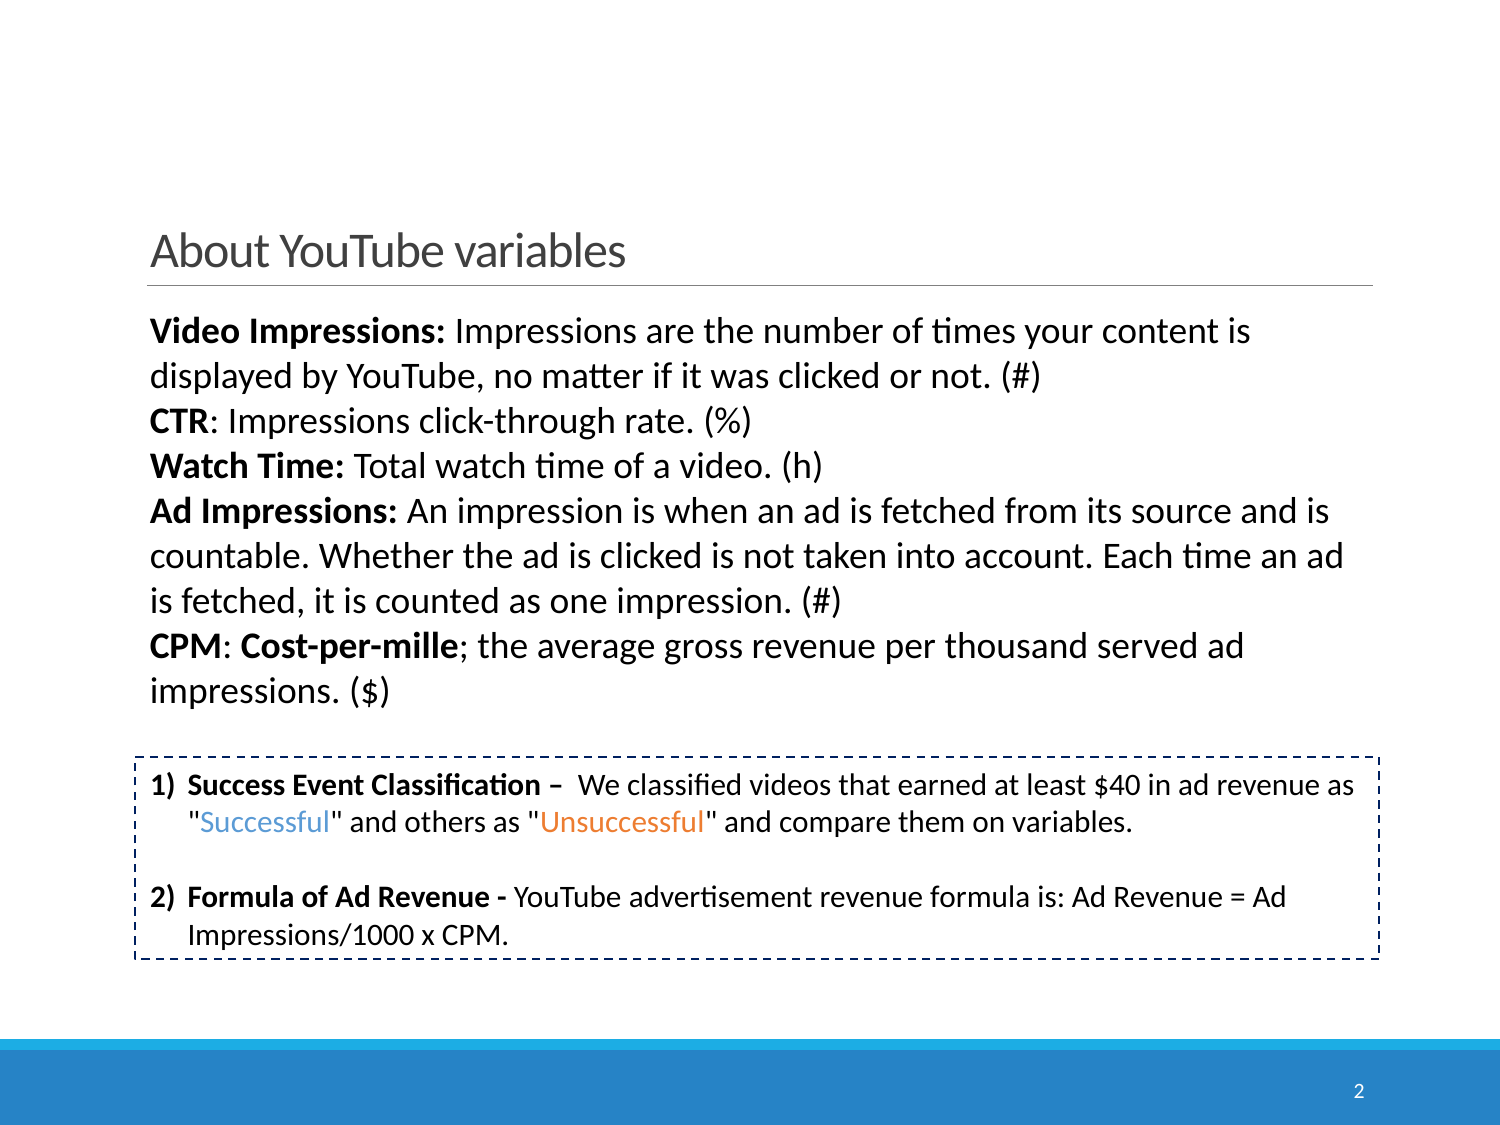

# About YouTube variables
Video Impressions: Impressions are the number of times your content is displayed by YouTube, no matter if it was clicked or not. (#)
CTR: Impressions click-through rate. (%)
Watch Time: Total watch time of a video. (h)
Ad Impressions: An impression is when an ad is fetched from its source and is countable. Whether the ad is clicked is not taken into account. Each time an ad is fetched, it is counted as one impression. (#)
CPM: Cost-per-mille; the average gross revenue per thousand served ad impressions. ($)
Success Event Classification –  We classified videos that earned at least $40 in ad revenue as "Successful" and others as "Unsuccessful" and compare them on variables.

Formula of Ad Revenue - YouTube advertisement revenue formula is: Ad Revenue = Ad Impressions/1000 x CPM.
2